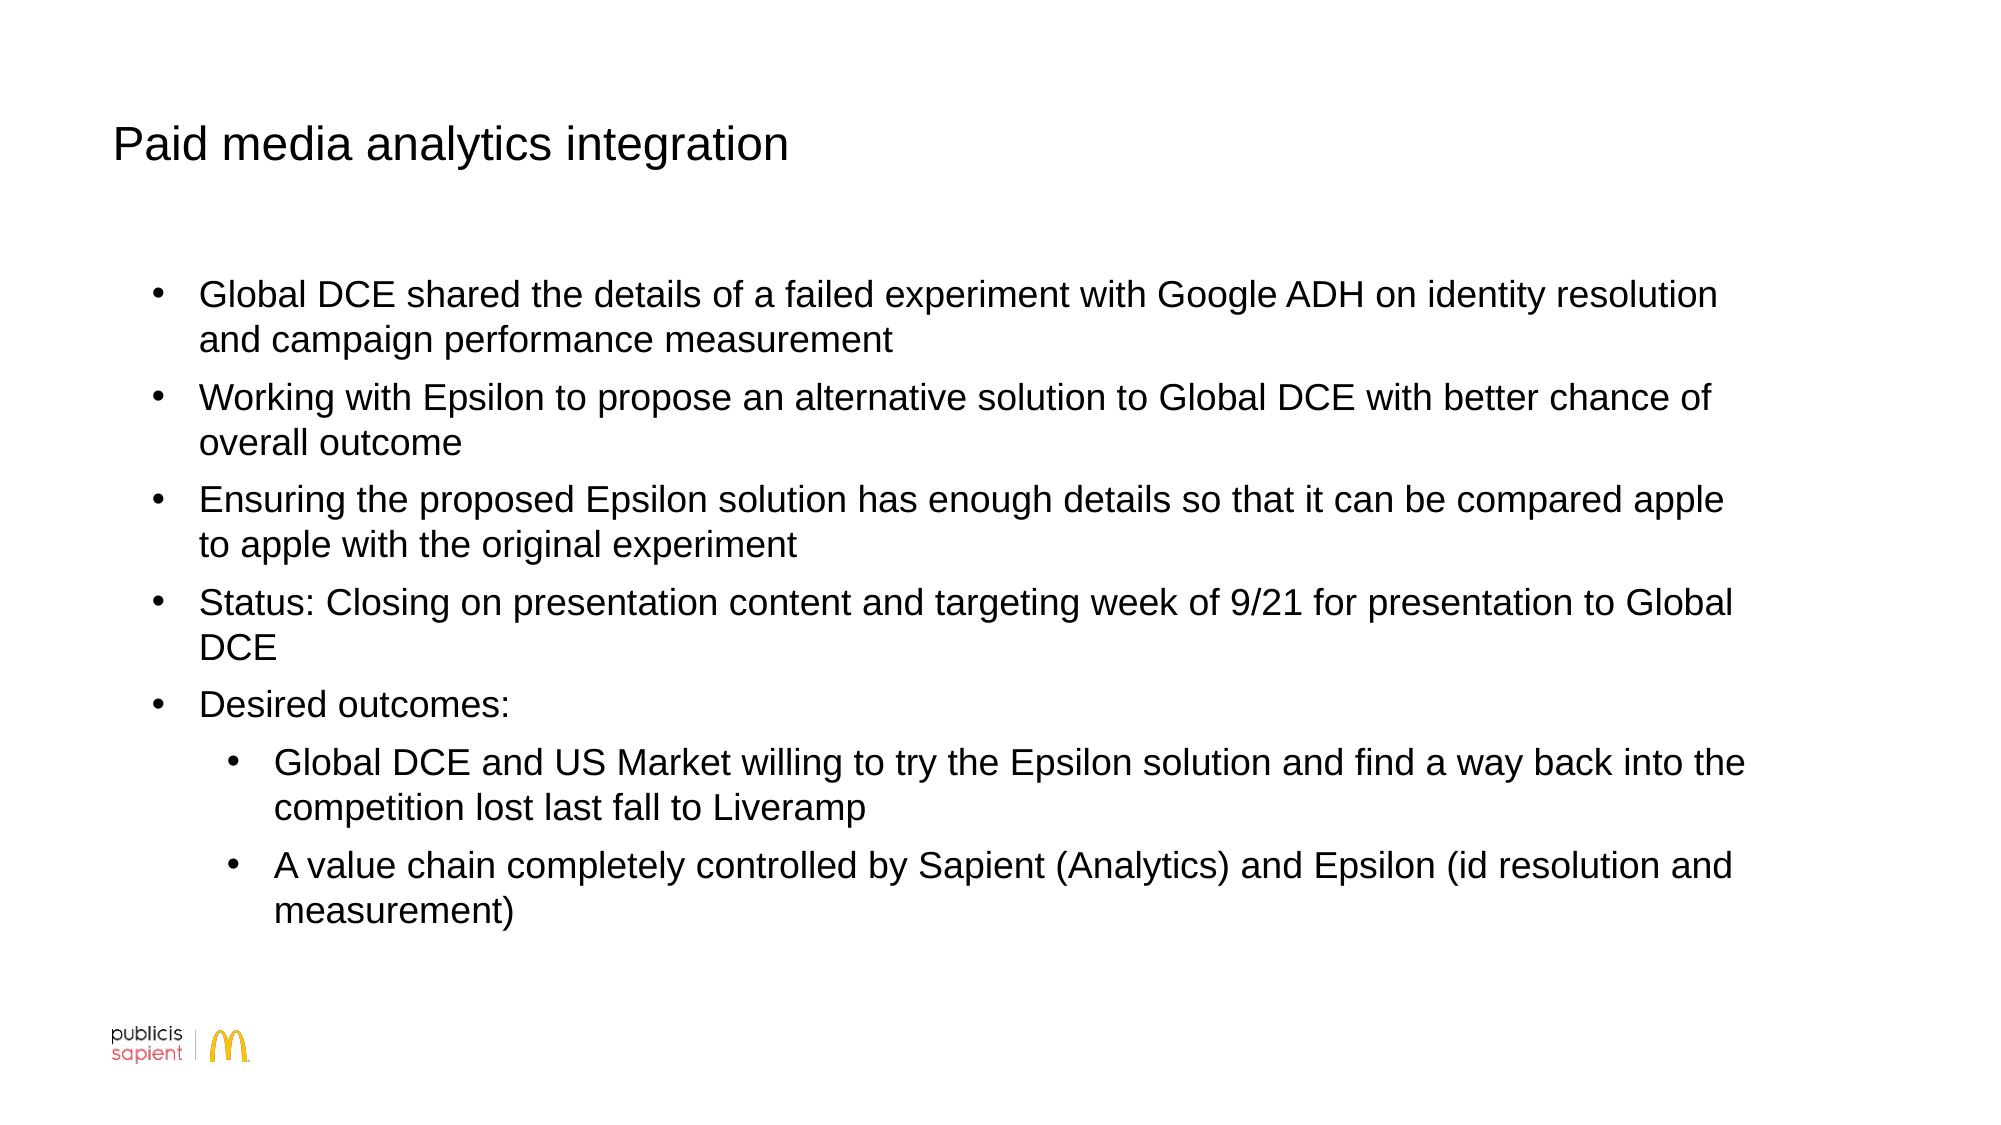

# Paid media analytics integration
Global DCE shared the details of a failed experiment with Google ADH on identity resolution and campaign performance measurement
Working with Epsilon to propose an alternative solution to Global DCE with better chance of overall outcome
Ensuring the proposed Epsilon solution has enough details so that it can be compared apple to apple with the original experiment
Status: Closing on presentation content and targeting week of 9/21 for presentation to Global DCE
Desired outcomes:
Global DCE and US Market willing to try the Epsilon solution and find a way back into the competition lost last fall to Liveramp
A value chain completely controlled by Sapient (Analytics) and Epsilon (id resolution and measurement)